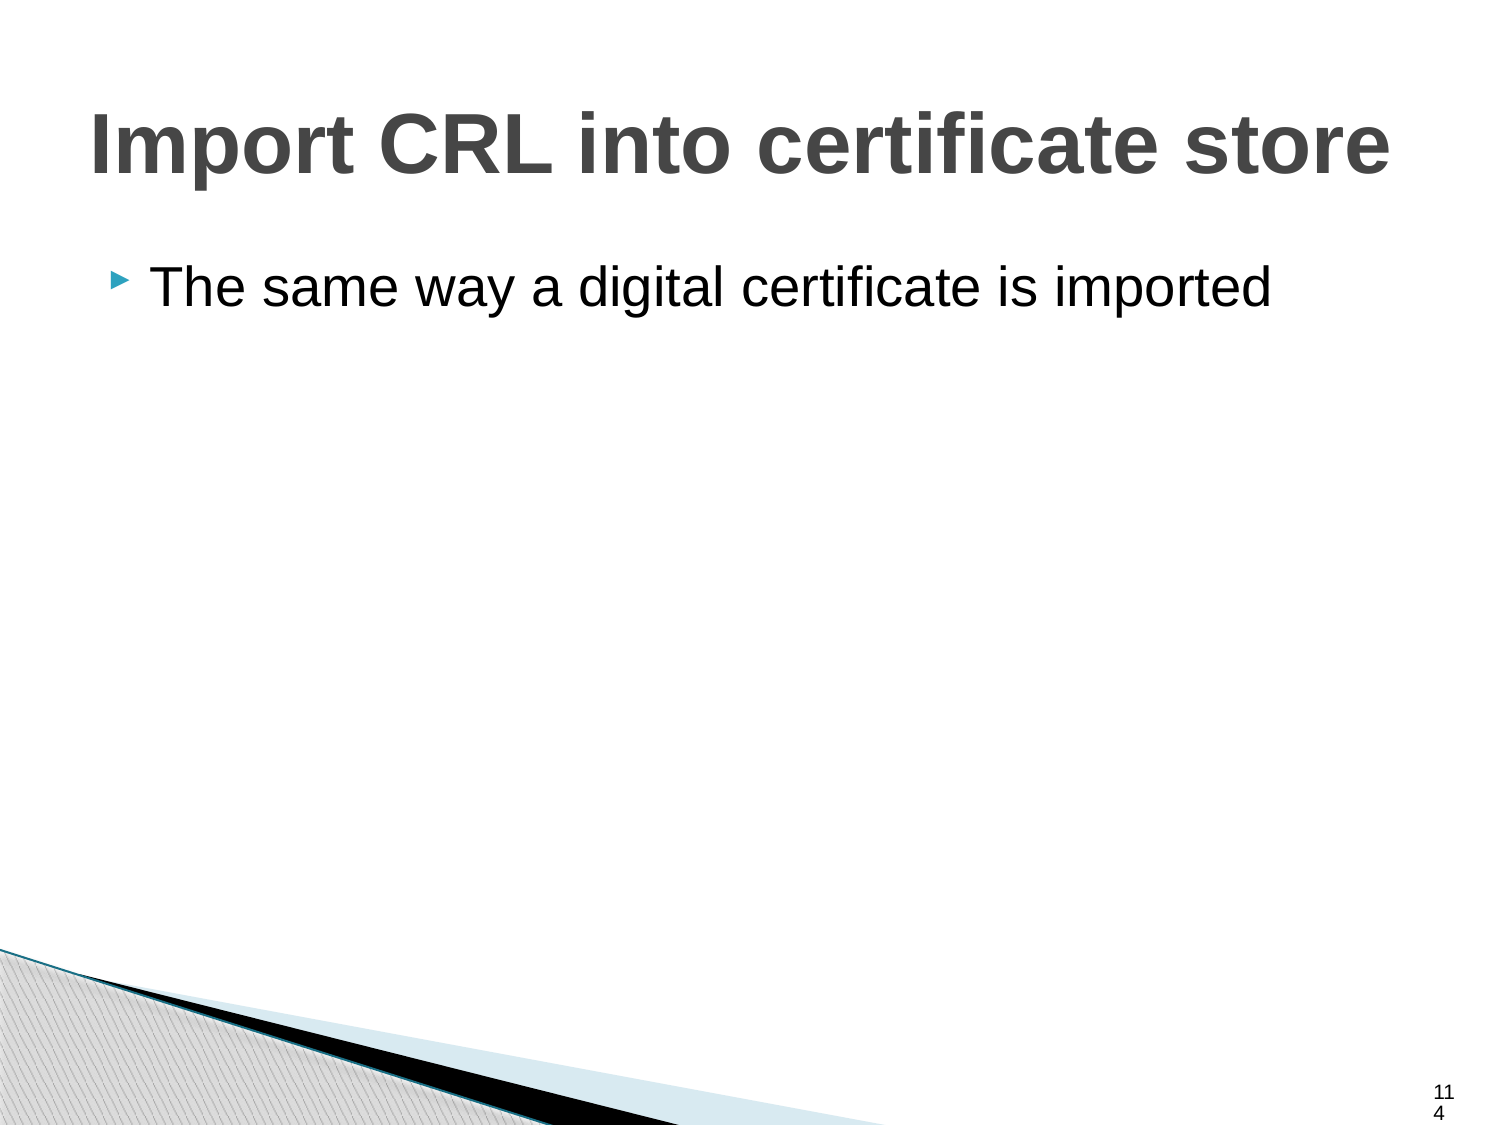

# Import CRL into certificate store
The same way a digital certificate is imported
114